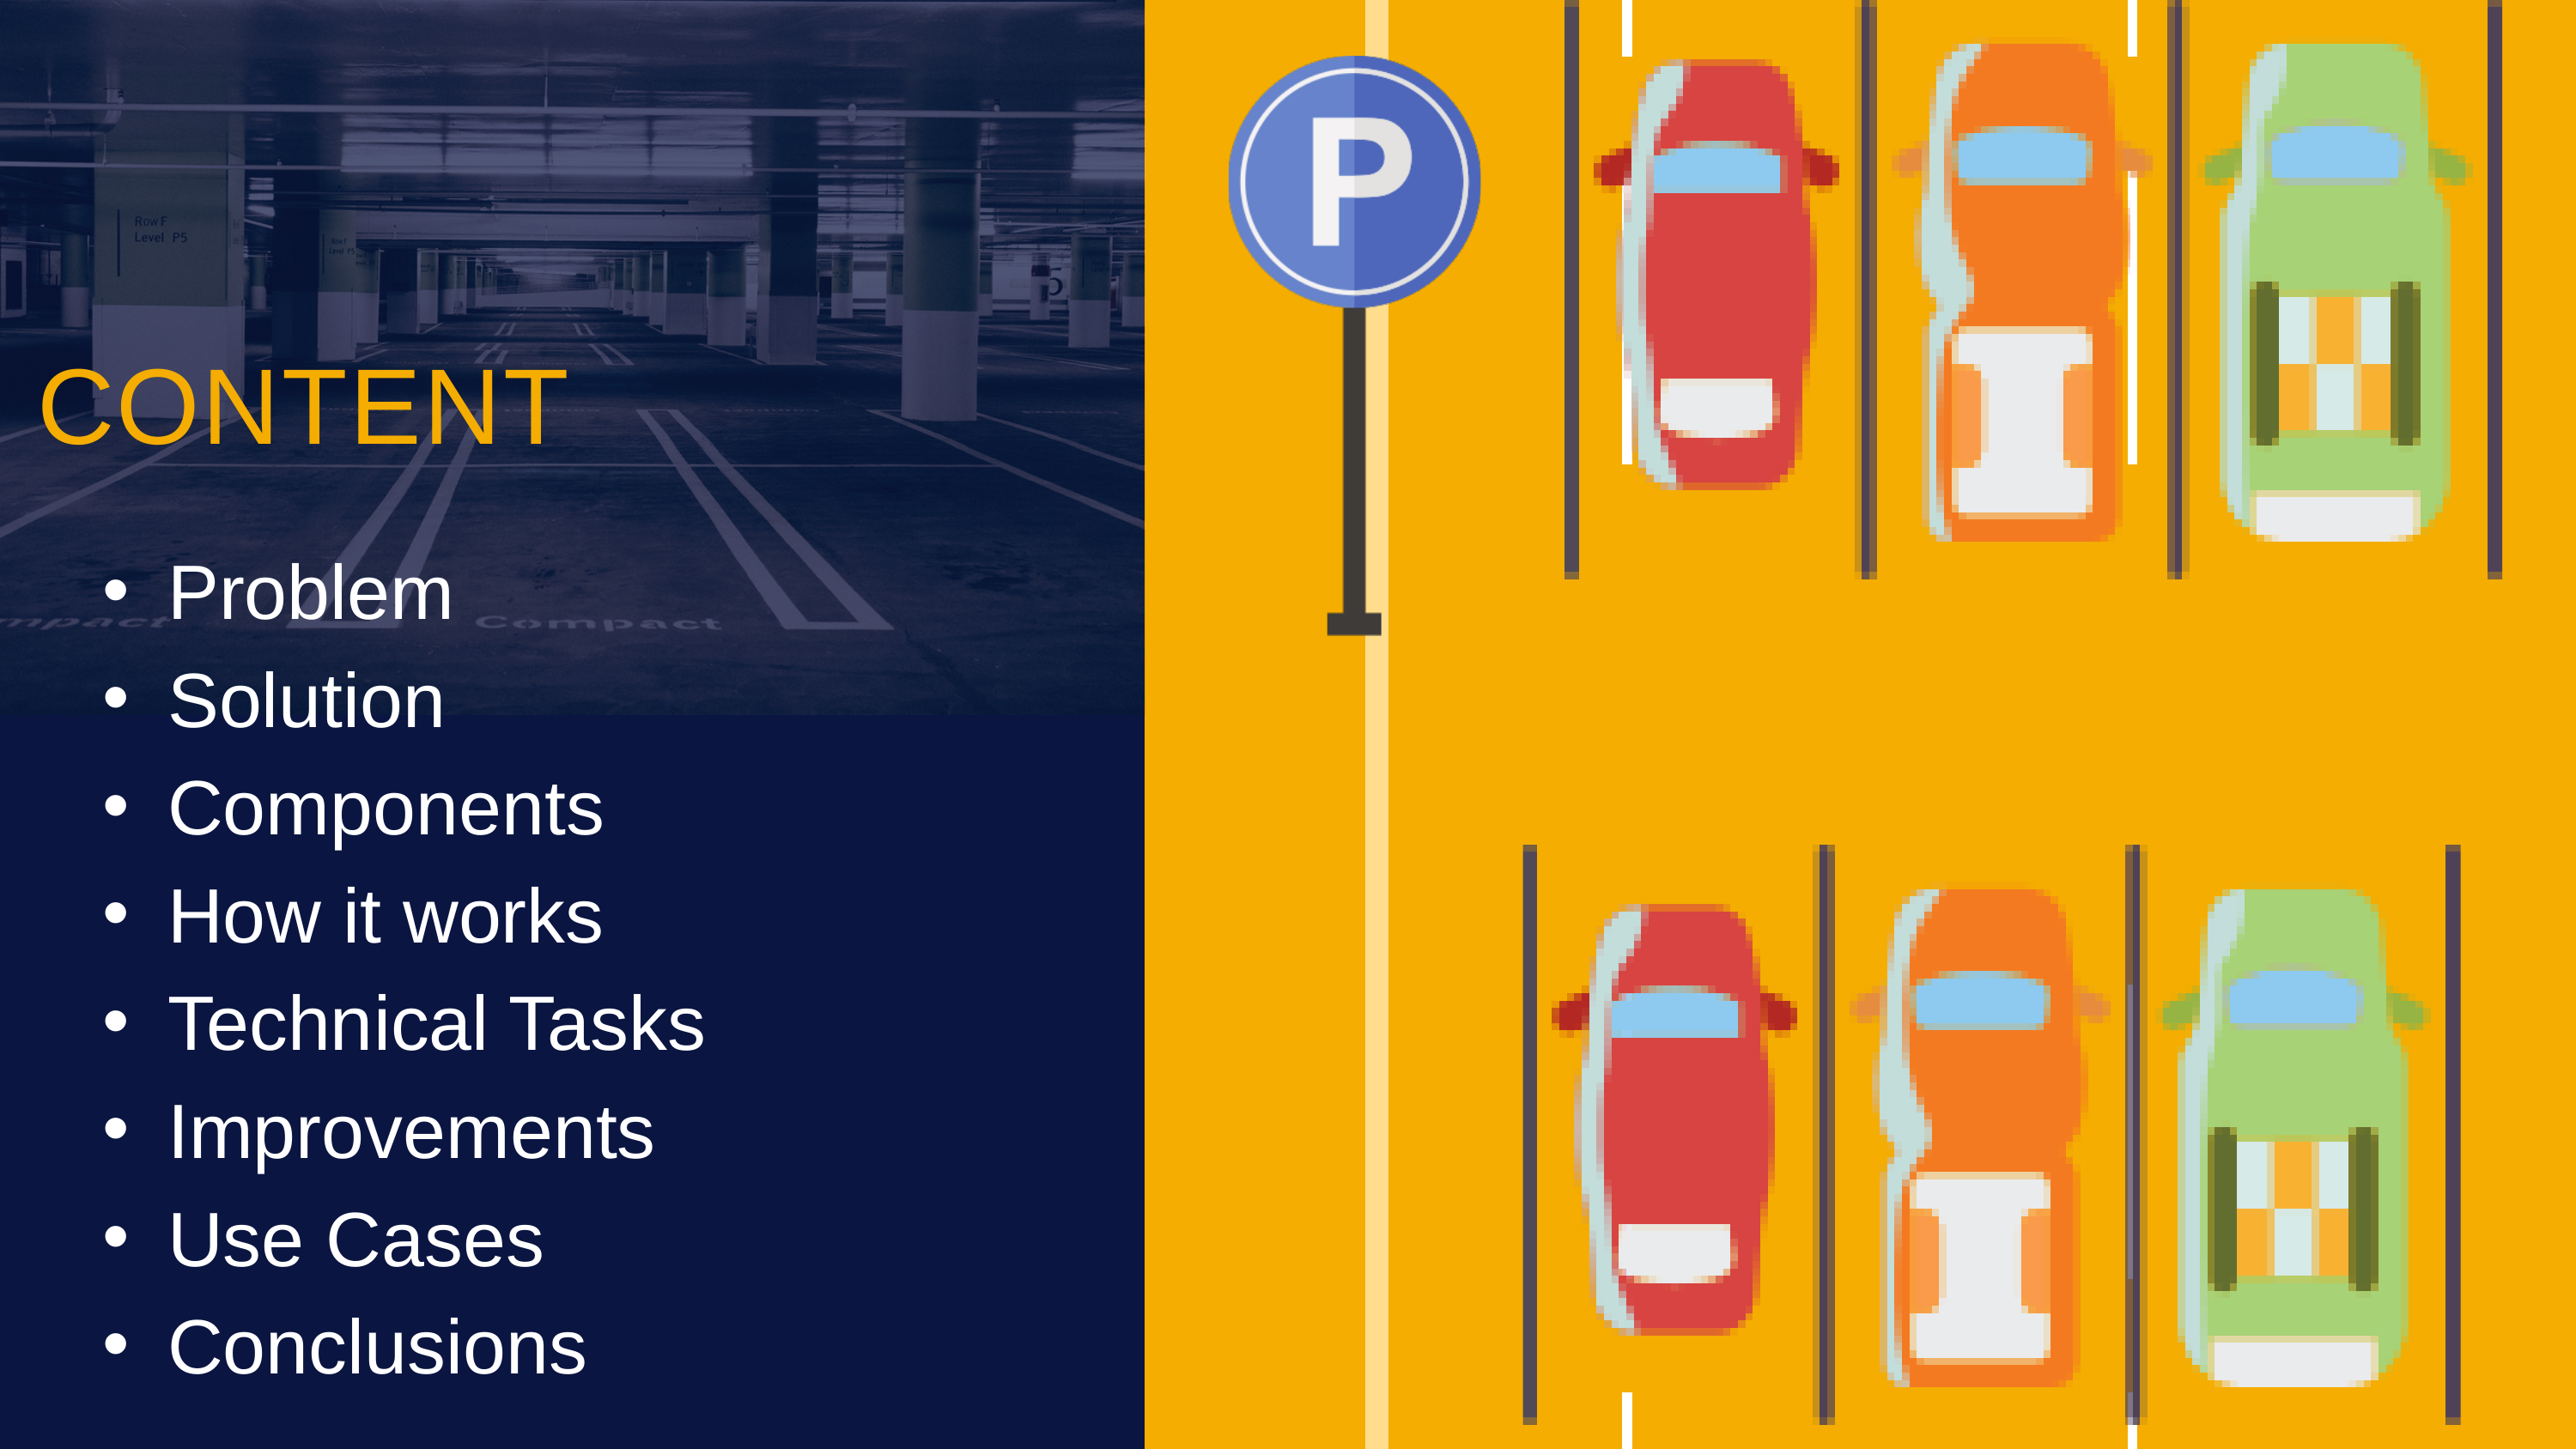

CONTENT
Problem
Solution
Components
How it works
Technical Tasks
Improvements
Use Cases
Conclusions